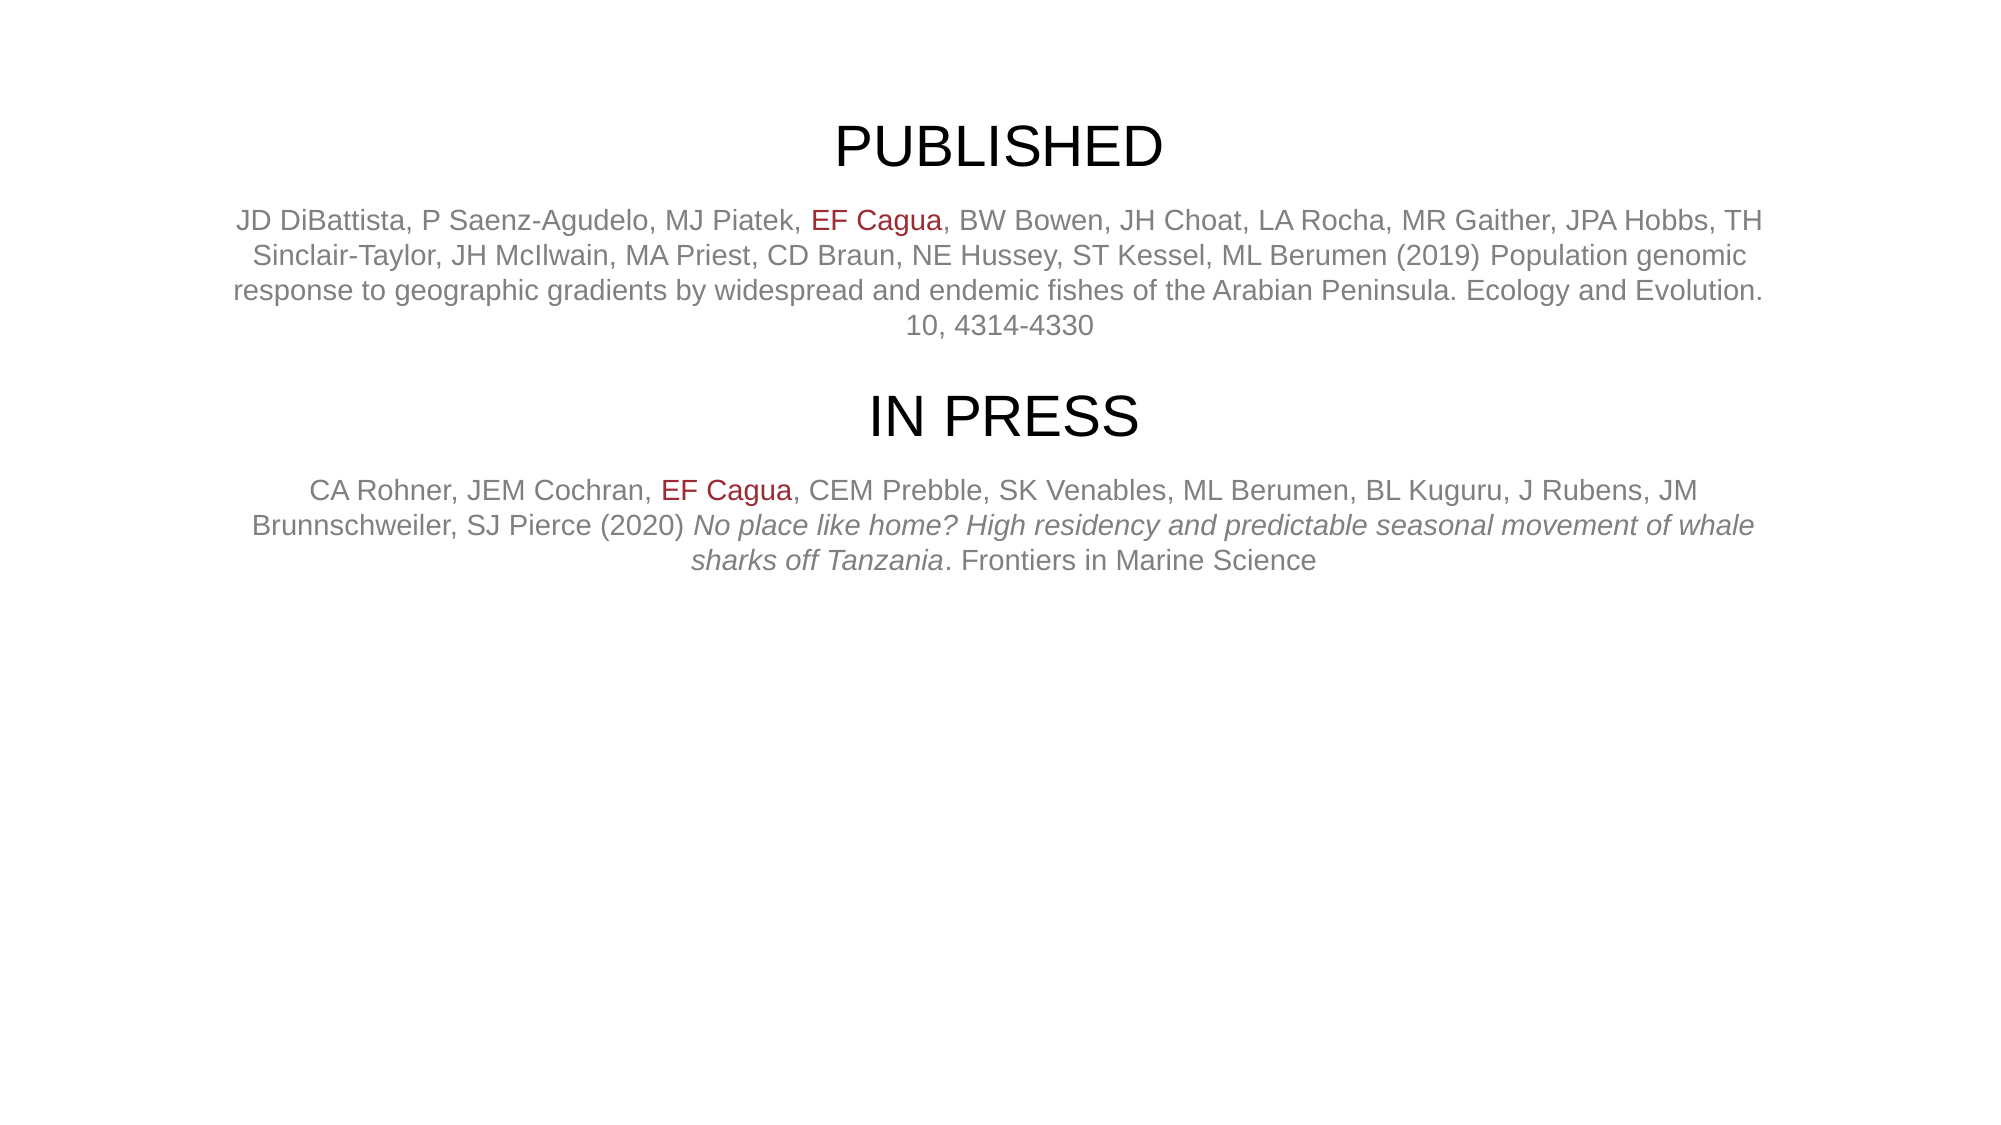

PUBLISHED
JD DiBattista, P Saenz-Agudelo, MJ Piatek, EF Cagua, BW Bowen, JH Choat, LA Rocha, MR Gaither, JPA Hobbs, TH Sinclair-Taylor, JH McIlwain, MA Priest, CD Braun, NE Hussey, ST Kessel, ML Berumen (2019) Population genomic response to geographic gradients by widespread and endemic fishes of the Arabian Peninsula. Ecology and Evolution. 10, 4314-4330
IN PRESS
CA Rohner, JEM Cochran, EF Cagua, CEM Prebble, SK Venables, ML Berumen, BL Kuguru, J Rubens, JM Brunnschweiler, SJ Pierce (2020) No place like home? High residency and predictable seasonal movement of whale sharks off Tanzania. Frontiers in Marine Science